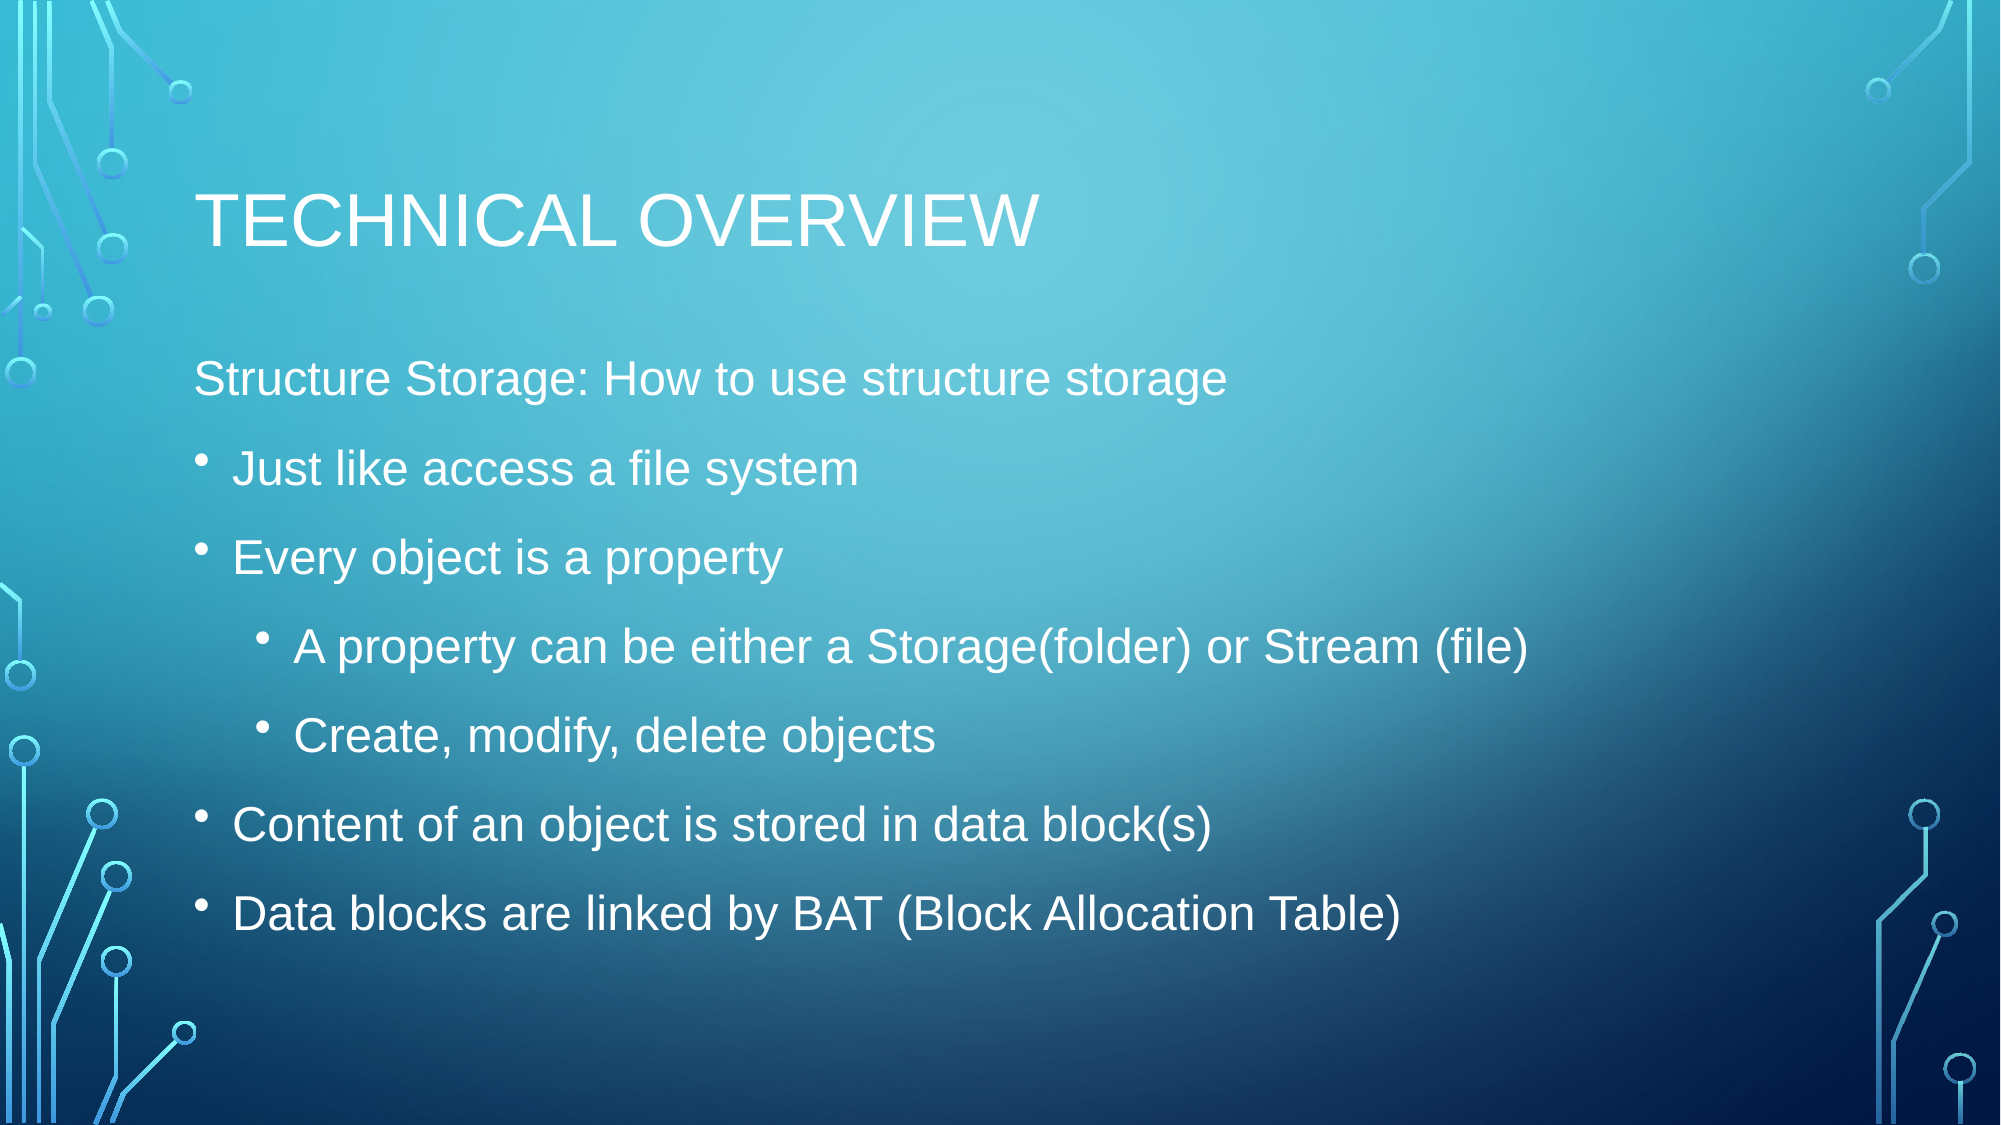

# Technical overview
Structure Storage: How to use structure storage
Just like access a file system
Every object is a property
A property can be either a Storage(folder) or Stream (file)
Create, modify, delete objects
Content of an object is stored in data block(s)
Data blocks are linked by BAT (Block Allocation Table)